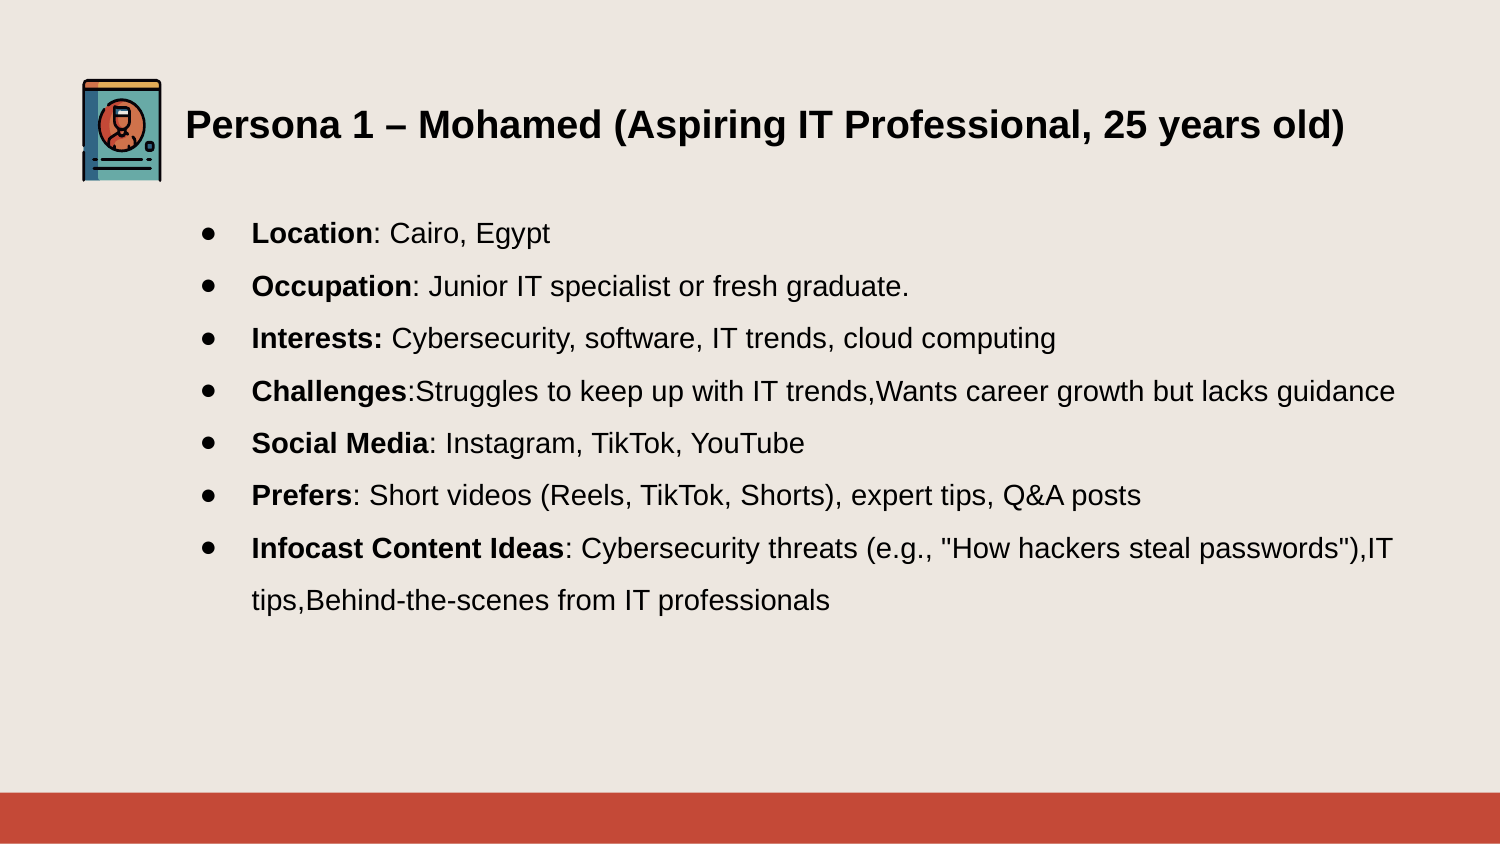

# Persona 1 – Mohamed (Aspiring IT Professional, 25 years old)

Location: Cairo, Egypt
Occupation: Junior IT specialist or fresh graduate.
Interests: Cybersecurity, software, IT trends, cloud computing
Challenges:Struggles to keep up with IT trends,Wants career growth but lacks guidance
Social Media: Instagram, TikTok, YouTube
Prefers: Short videos (Reels, TikTok, Shorts), expert tips, Q&A posts
Infocast Content Ideas: Cybersecurity threats (e.g., "How hackers steal passwords"),IT tips,Behind-the-scenes from IT professionals